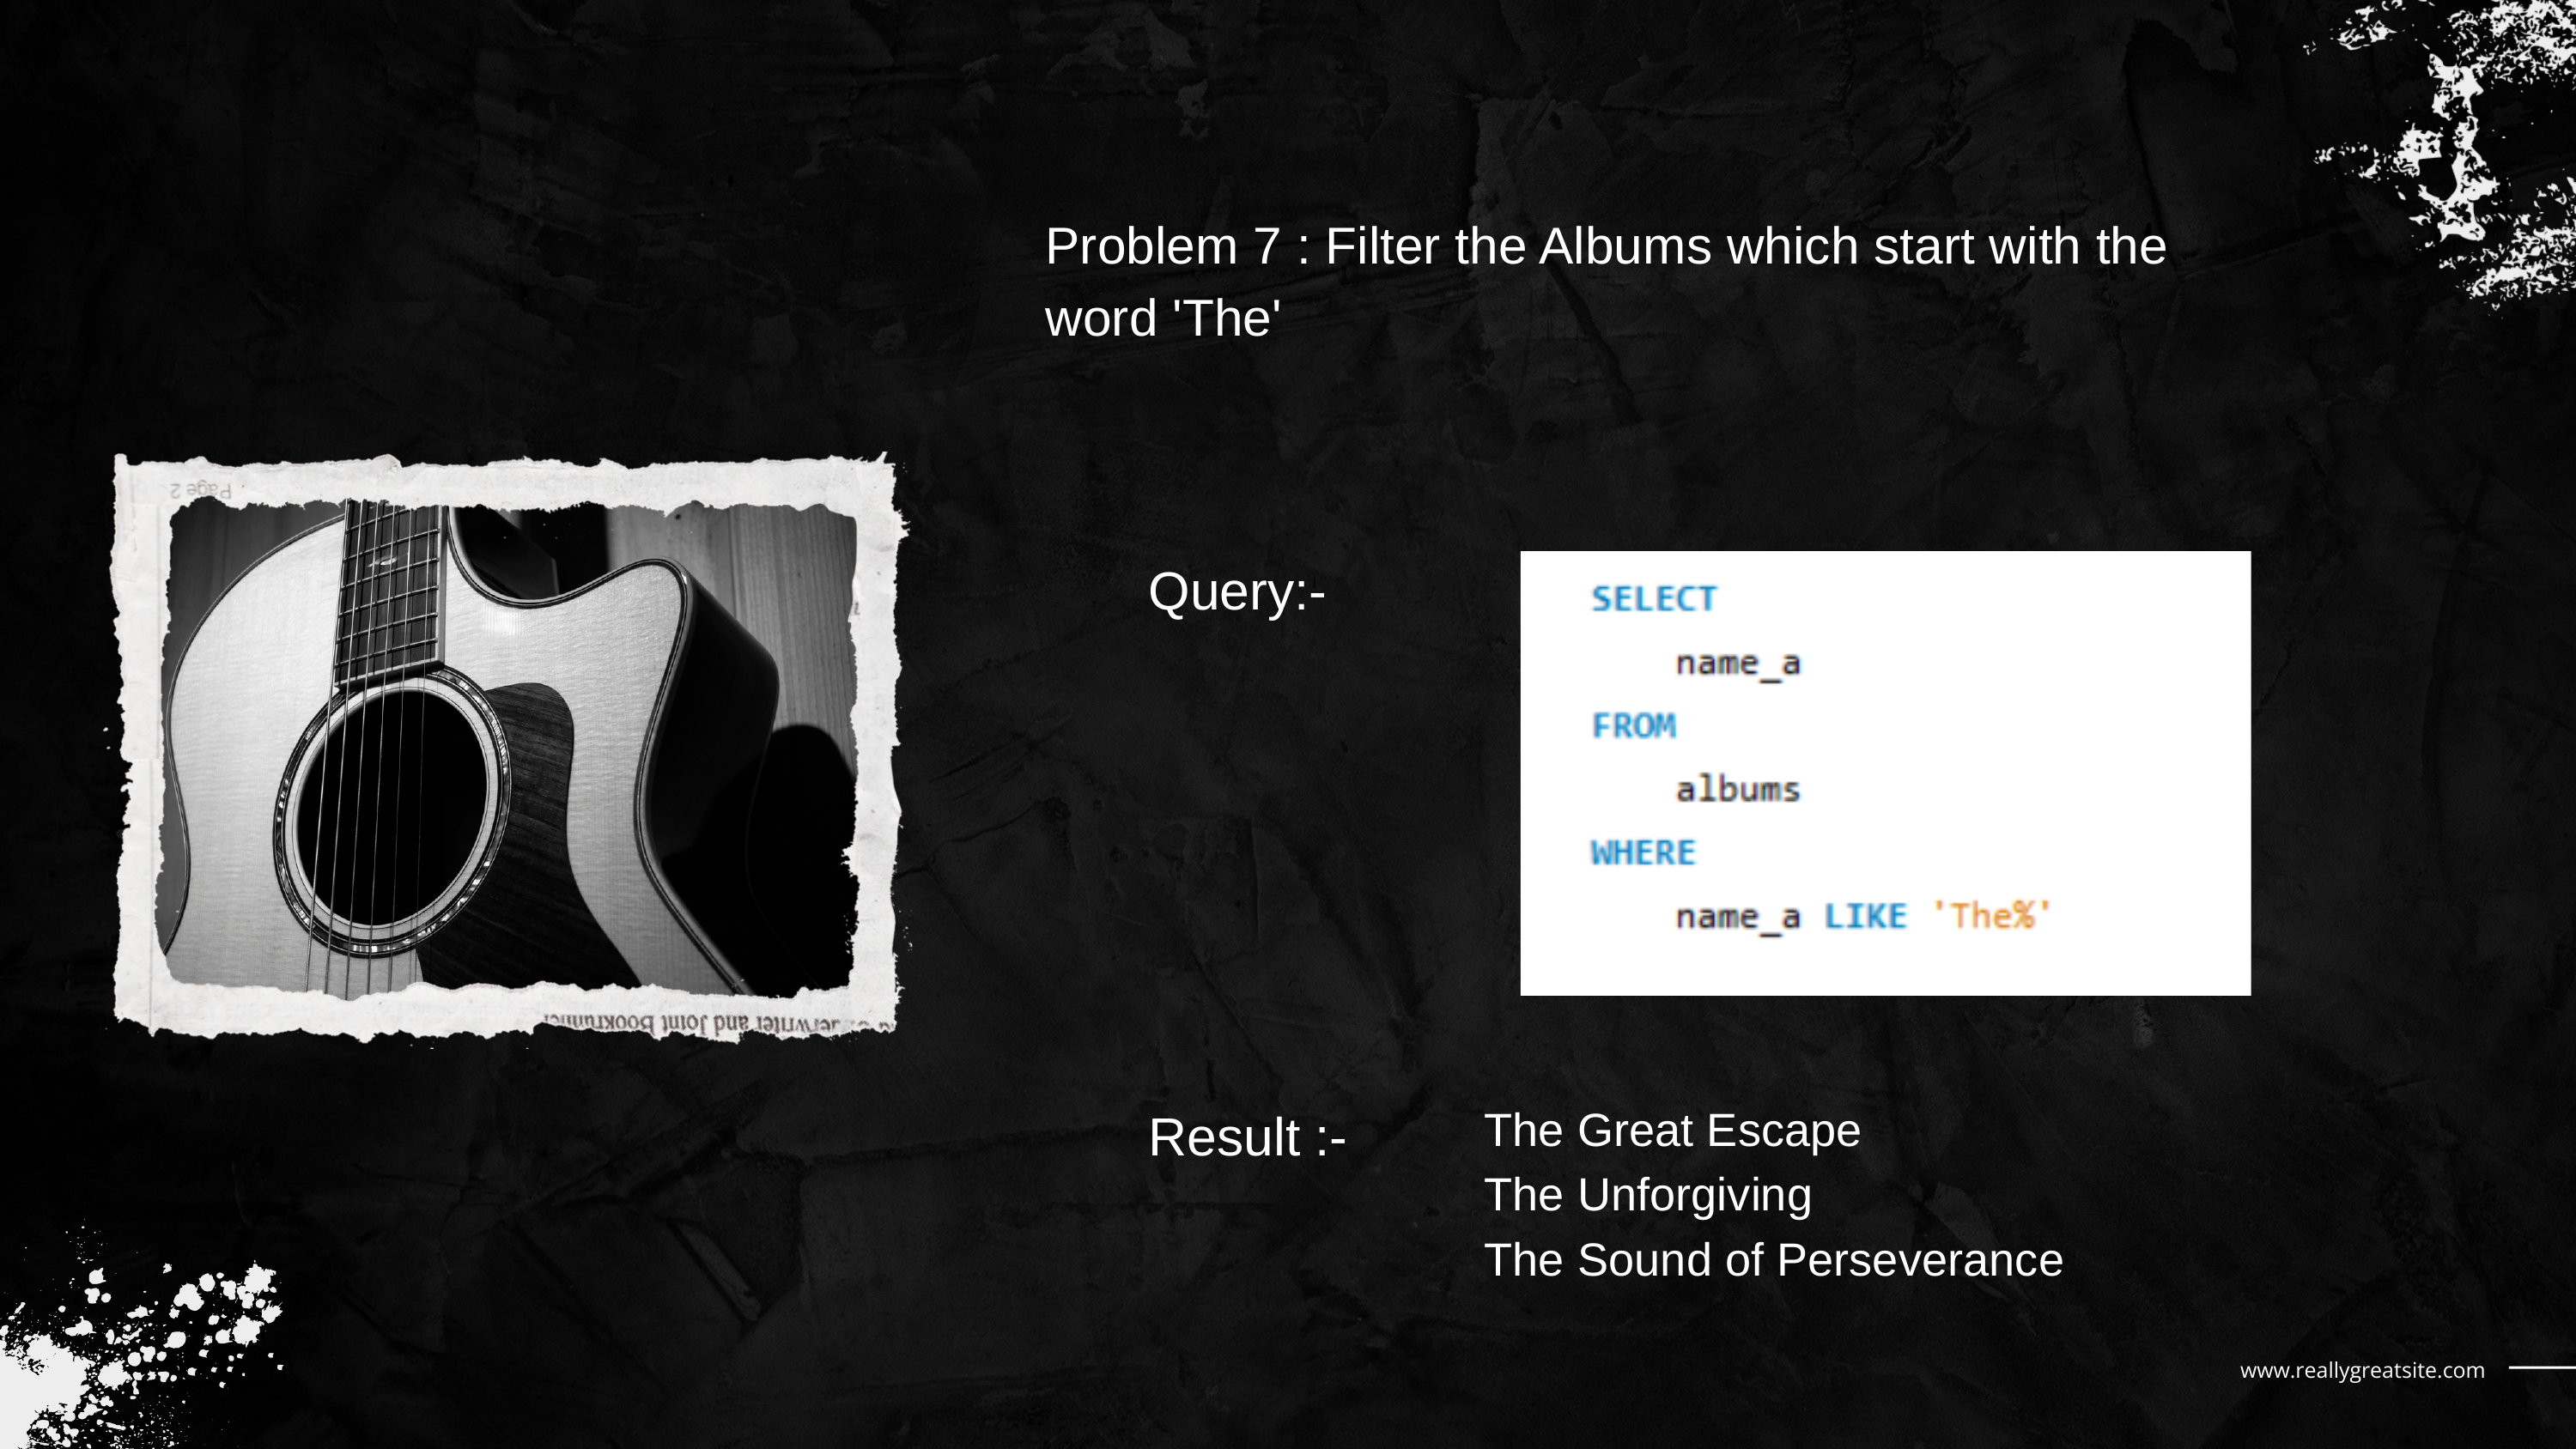

Problem 7 : Filter the Albums which start with the word 'The'

Query:-

The Great Escape
The Unforgiving
The Sound of Perseverance

Result :-

www.reallygreatsite.com